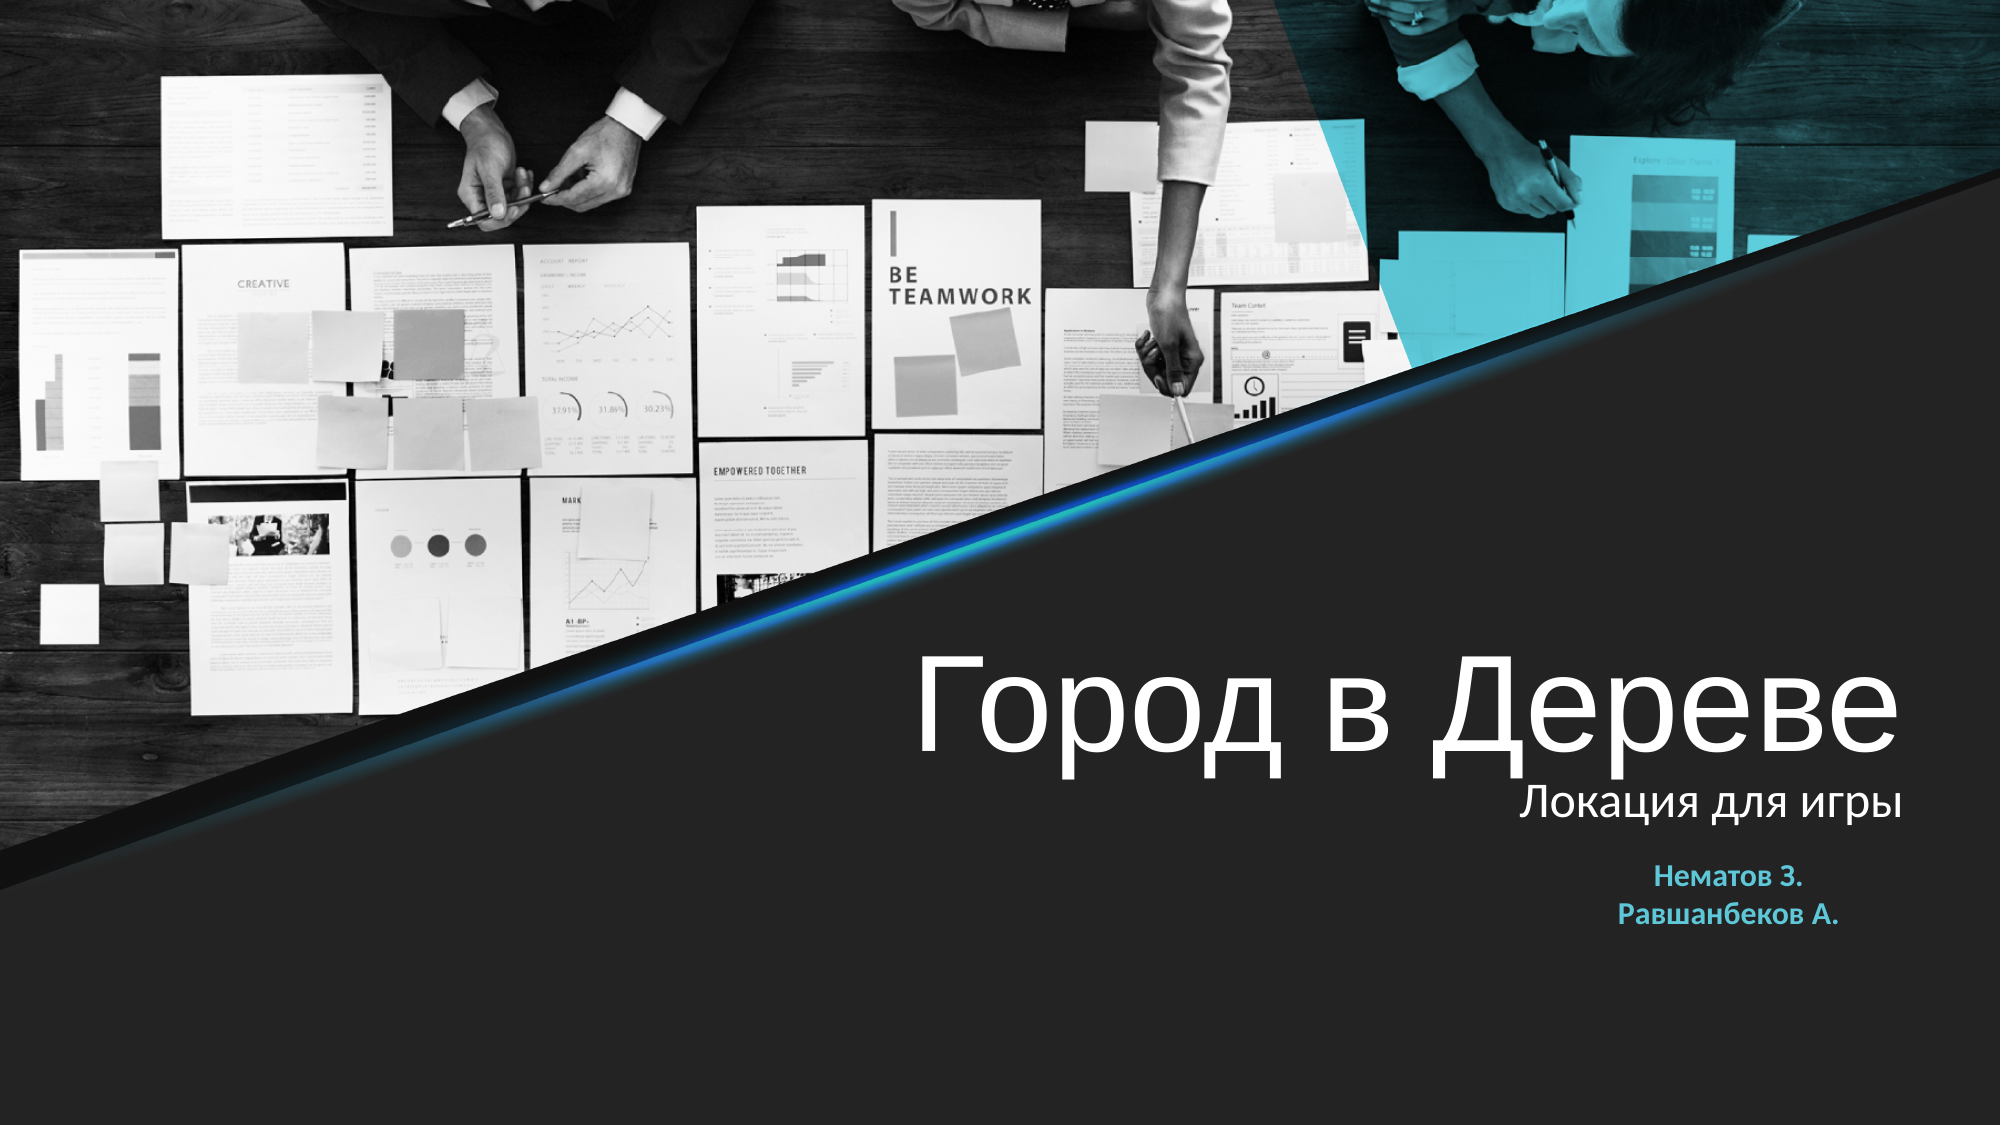

# Город в Дереве
Локация для игры

Нематов З.
Равшанбеков А.